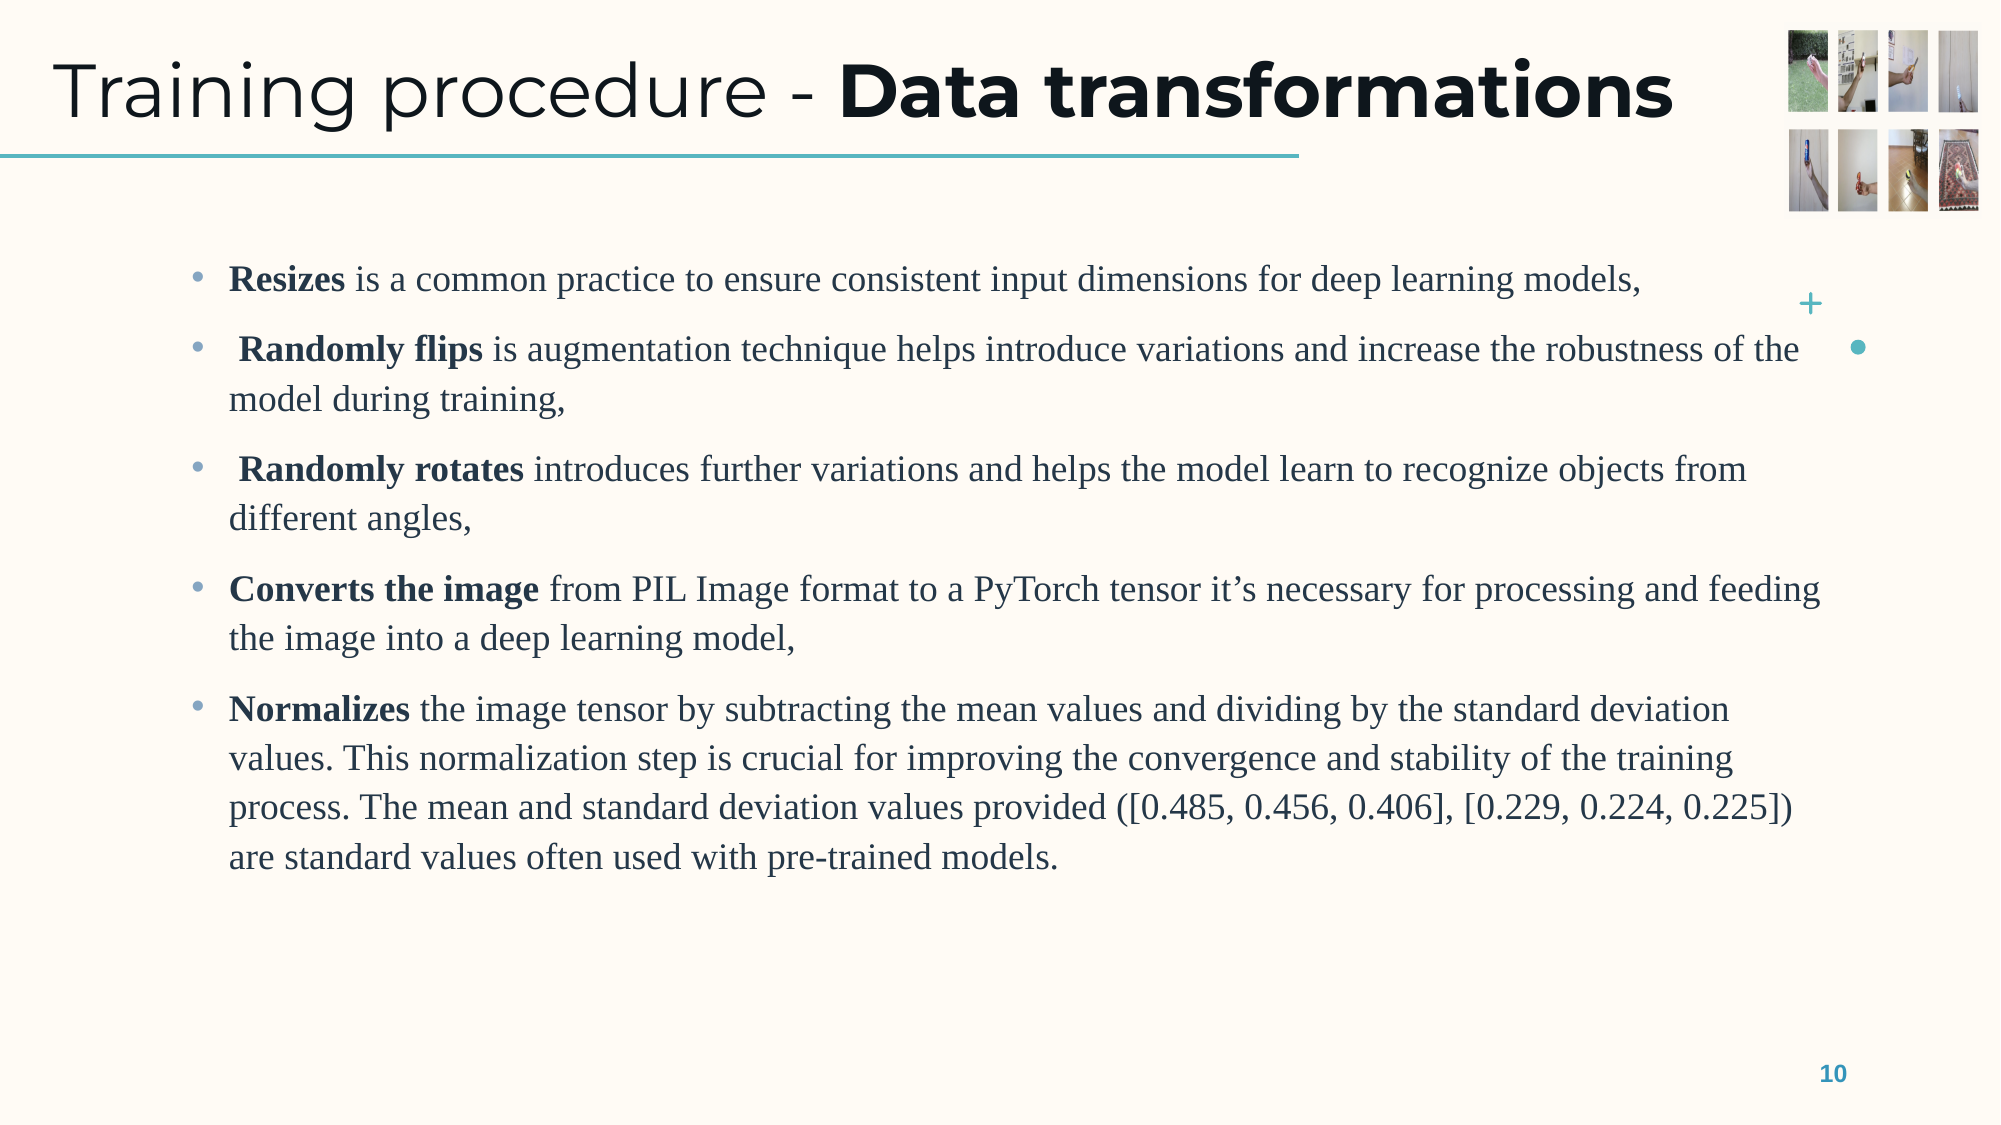

# Training procedure - Data transformations
Resizes is a common practice to ensure consistent input dimensions for deep learning models,
 Randomly flips is augmentation technique helps introduce variations and increase the robustness of the model during training,
 Randomly rotates introduces further variations and helps the model learn to recognize objects from different angles,
Converts the image from PIL Image format to a PyTorch tensor it’s necessary for processing and feeding the image into a deep learning model,
Normalizes the image tensor by subtracting the mean values and dividing by the standard deviation values. This normalization step is crucial for improving the convergence and stability of the training process. The mean and standard deviation values provided ([0.485, 0.456, 0.406], [0.229, 0.224, 0.225]) are standard values often used with pre-trained models.
10